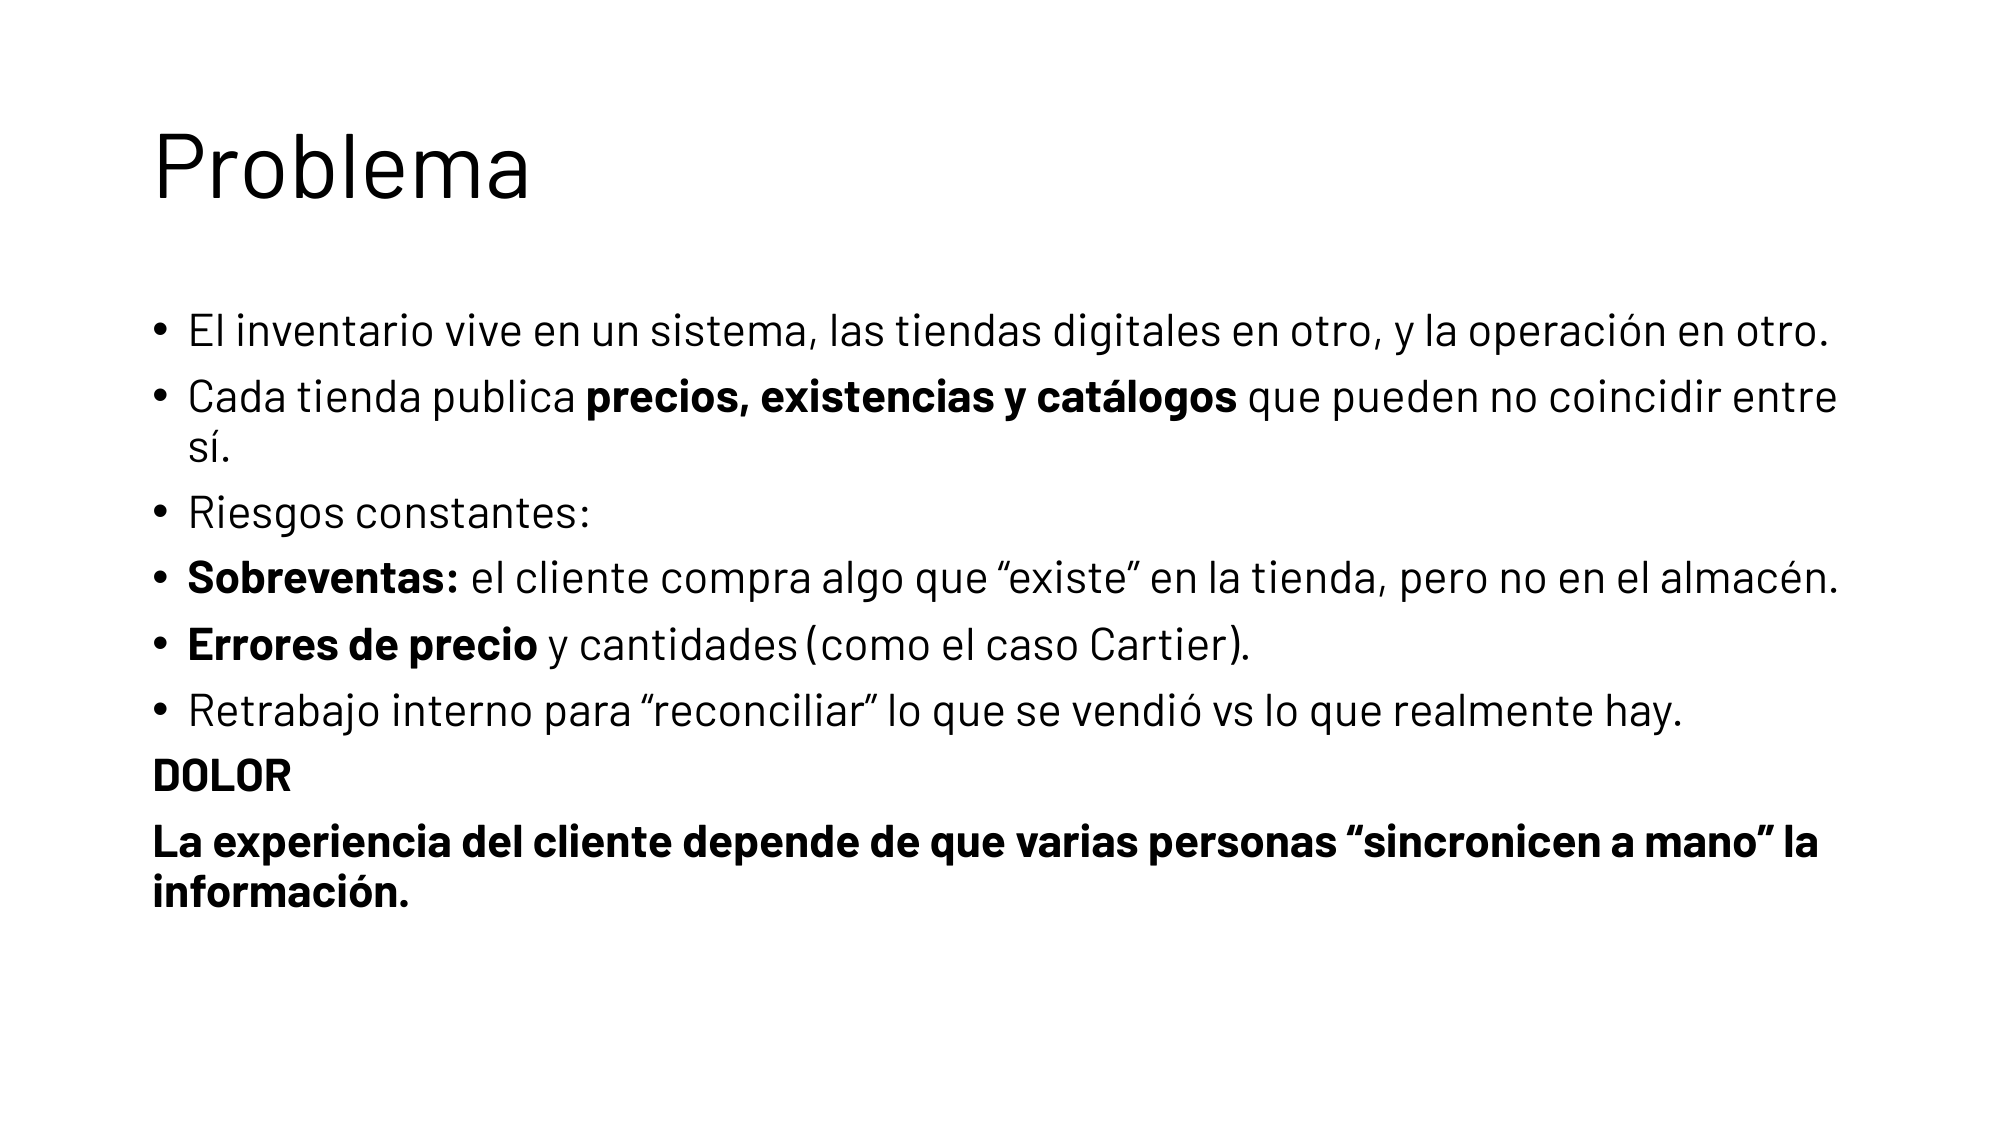

# Problema
El inventario vive en un sistema, las tiendas digitales en otro, y la operación en otro.
Cada tienda publica precios, existencias y catálogos que pueden no coincidir entre sí.
Riesgos constantes:
Sobreventas: el cliente compra algo que “existe” en la tienda, pero no en el almacén.
Errores de precio y cantidades (como el caso Cartier).
Retrabajo interno para “reconciliar” lo que se vendió vs lo que realmente hay.
DOLOR
La experiencia del cliente depende de que varias personas “sincronicen a mano” la información.